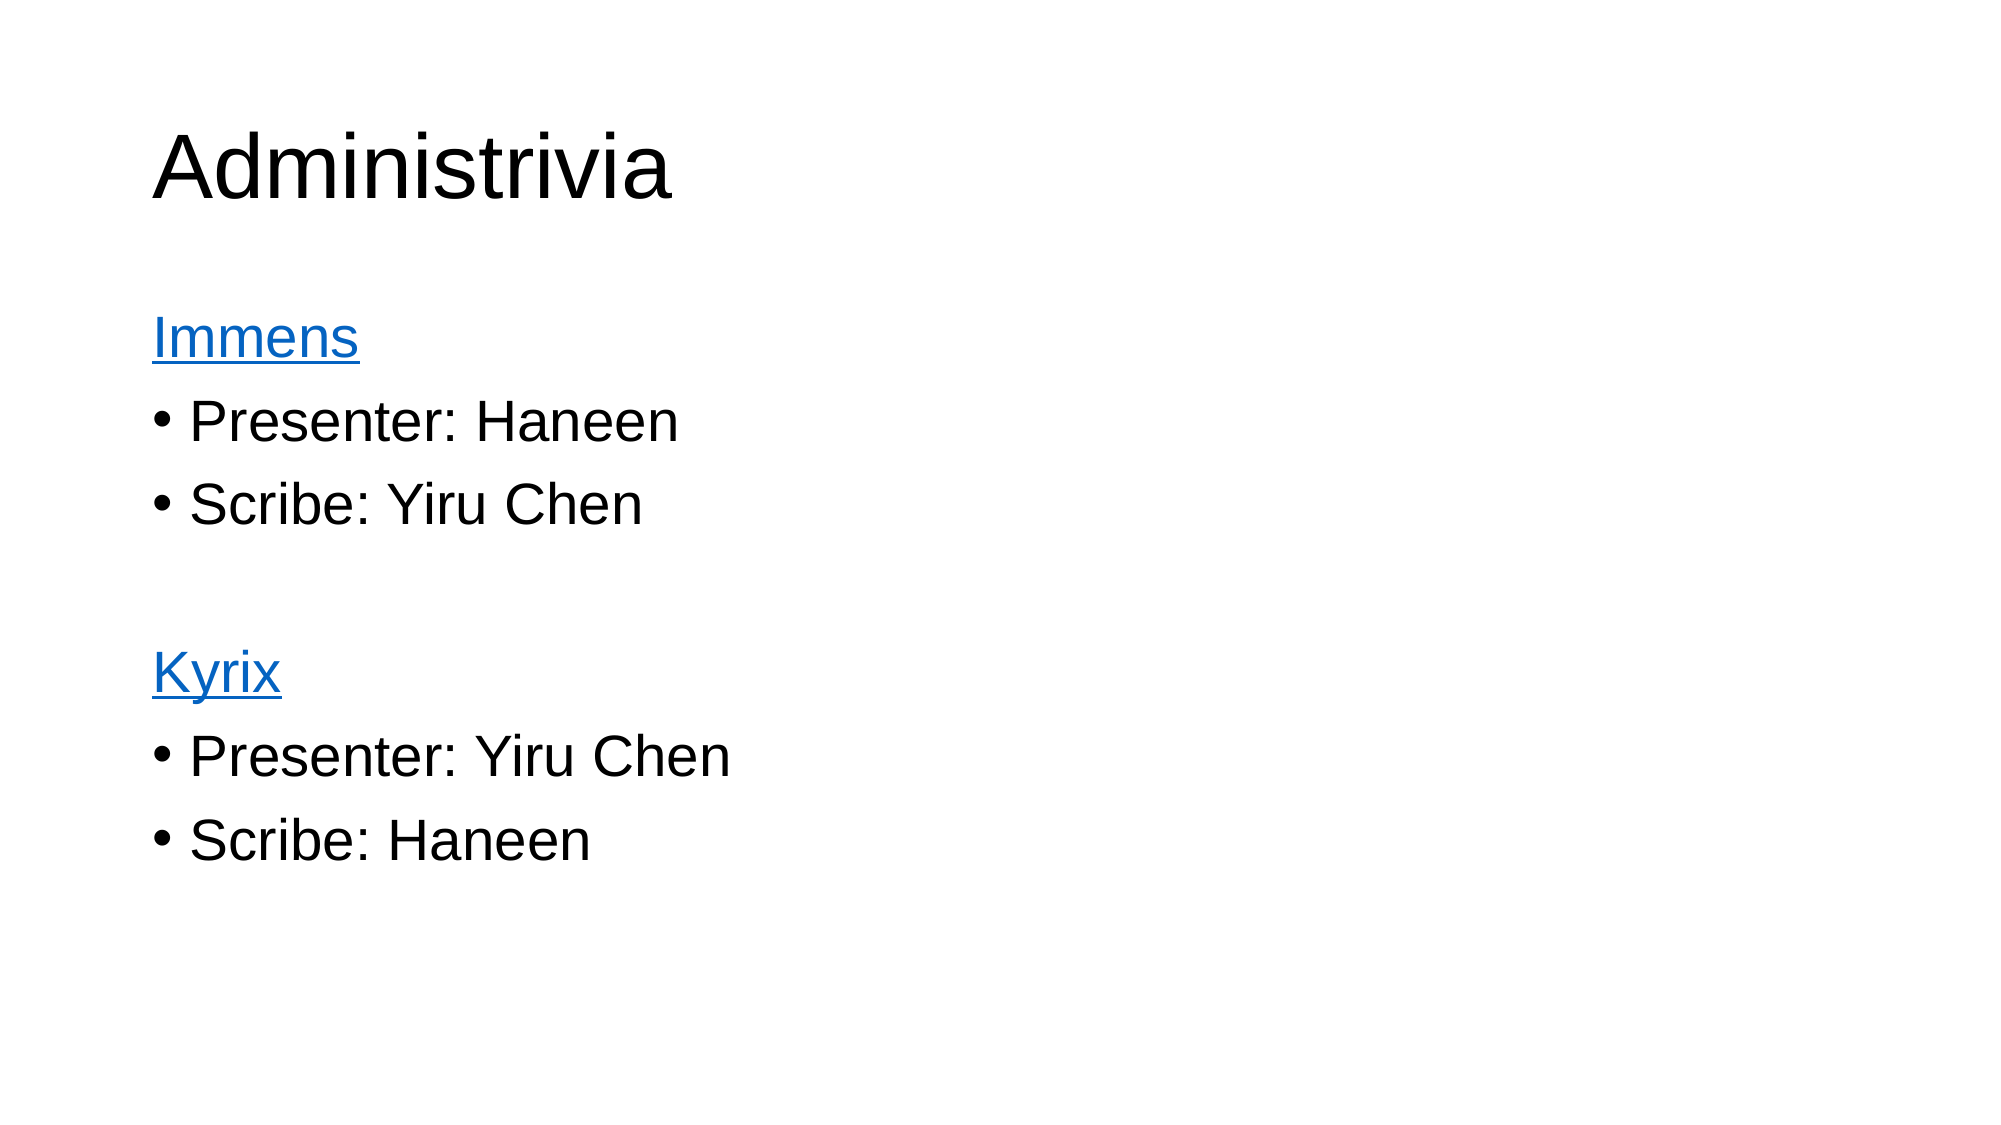

# Administrivia
Immens
Presenter: Haneen
Scribe: Yiru Chen

Kyrix
Presenter: Yiru Chen
Scribe: Haneen